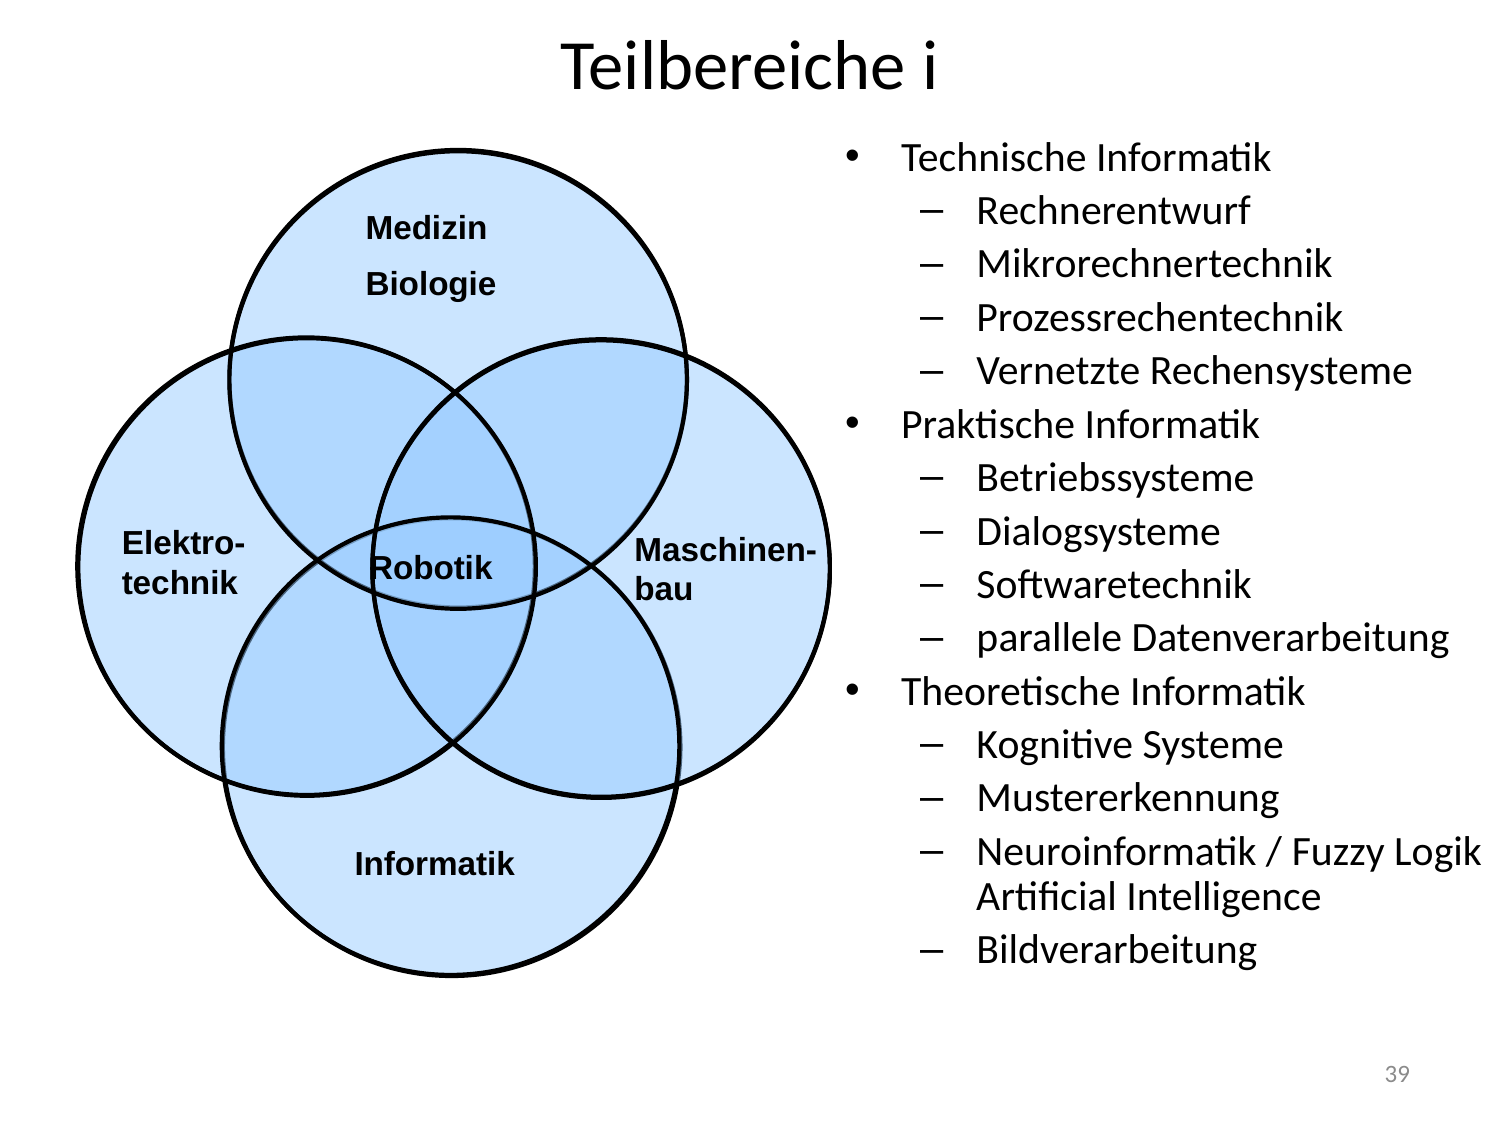

# Teilbereiche i
Technische Informatik
 Rechnerentwurf
 Mikrorechnertechnik
 Prozessrechentechnik
 Vernetzte Rechensysteme
Praktische Informatik
 Betriebssysteme
 Dialogsysteme
 Softwaretechnik
 parallele Datenverarbeitung
Theoretische Informatik
 Kognitive Systeme
 Mustererkennung
 Neuroinformatik / Fuzzy Logik
 Artificial Intelligence
 Bildverarbeitung

Medizin
Biologie

Elektro-technik

Maschinen-bau
Robotik
Informatik
39